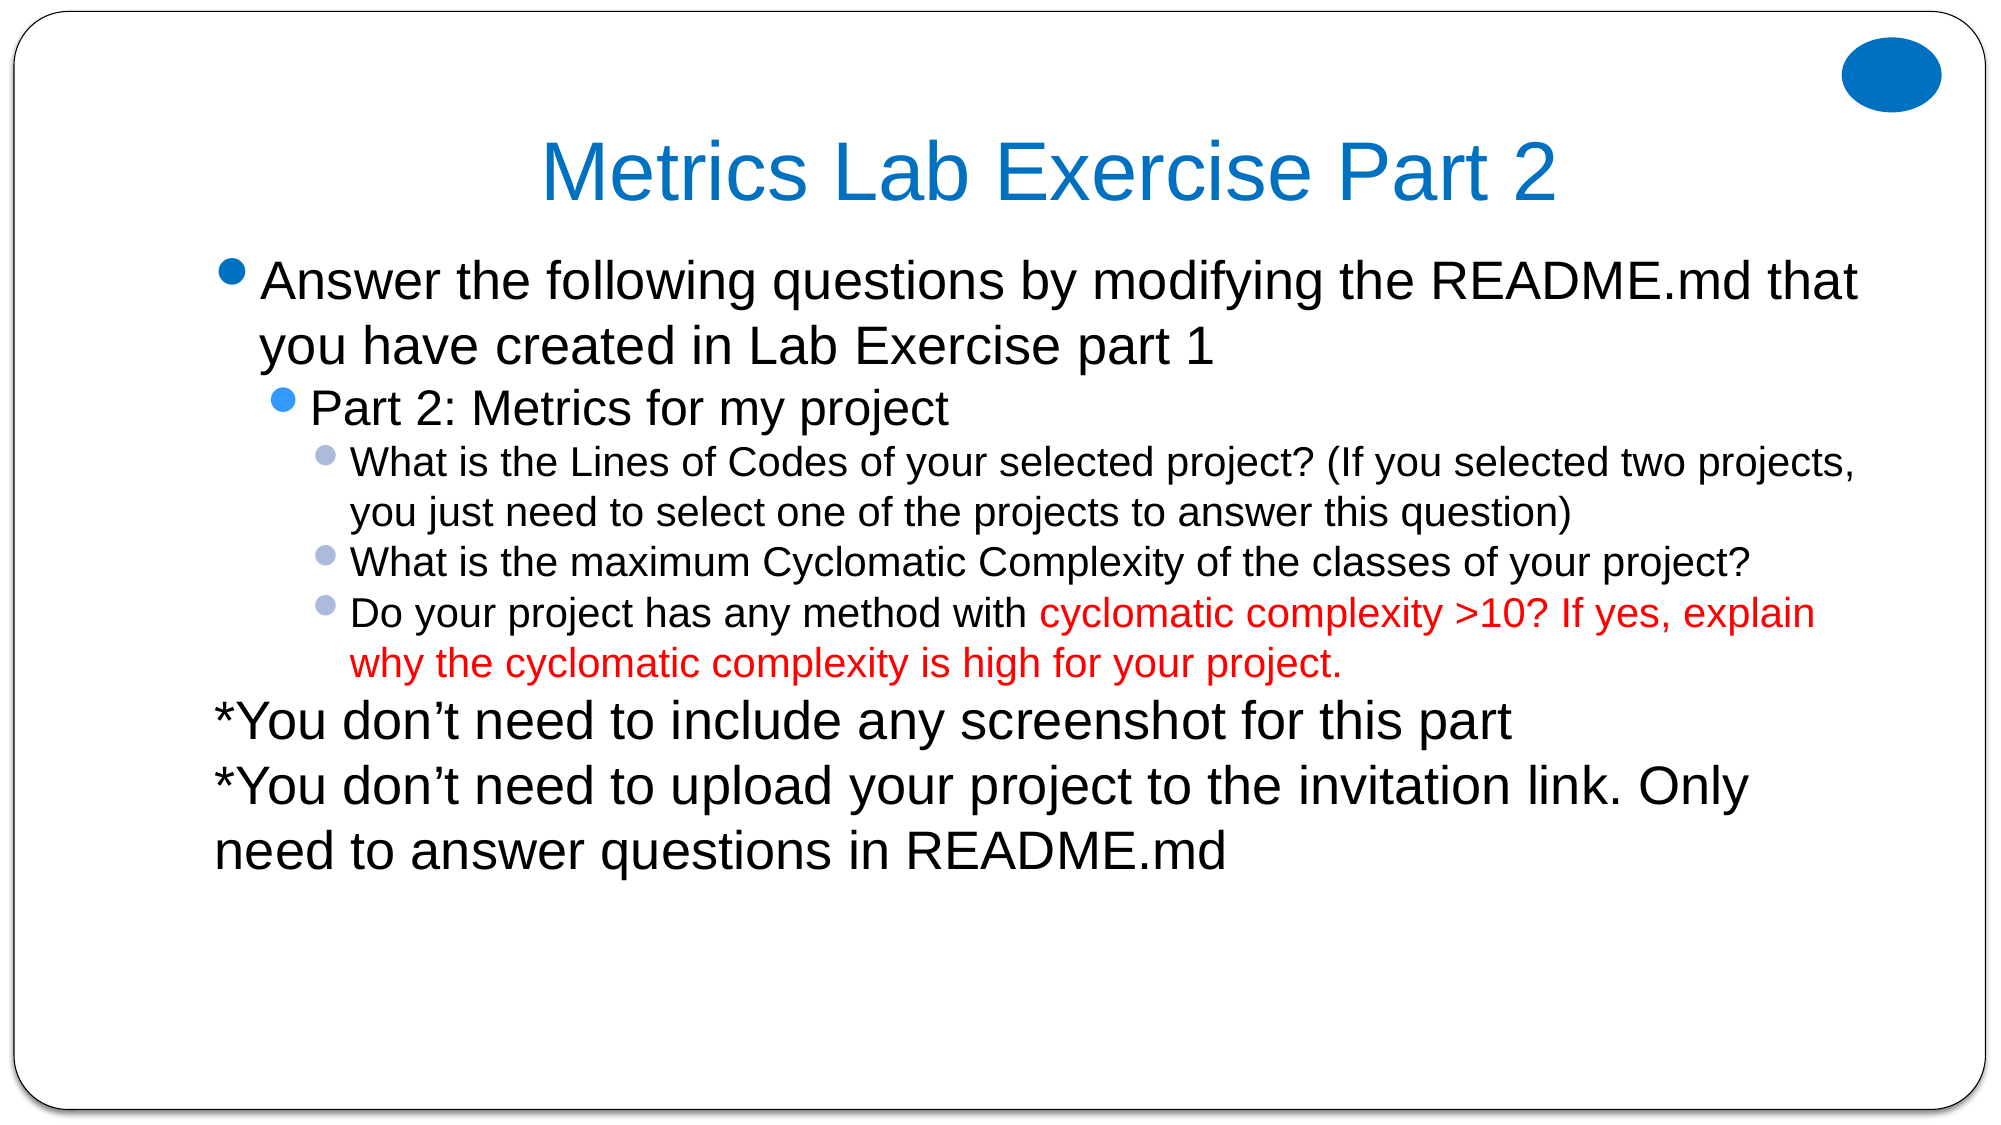

24
# Metrics Lab Exercise Part 2
Answer the following questions by modifying the README.md that you have created in Lab Exercise part 1
Part 2: Metrics for my project
What is the Lines of Codes of your selected project? (If you selected two projects, you just need to select one of the projects to answer this question)
What is the maximum Cyclomatic Complexity of the classes of your project?
Do your project has any method with cyclomatic complexity >10? If yes, explain why the cyclomatic complexity is high for your project.
*You don’t need to include any screenshot for this part
*You don’t need to upload your project to the invitation link. Only need to answer questions in README.md